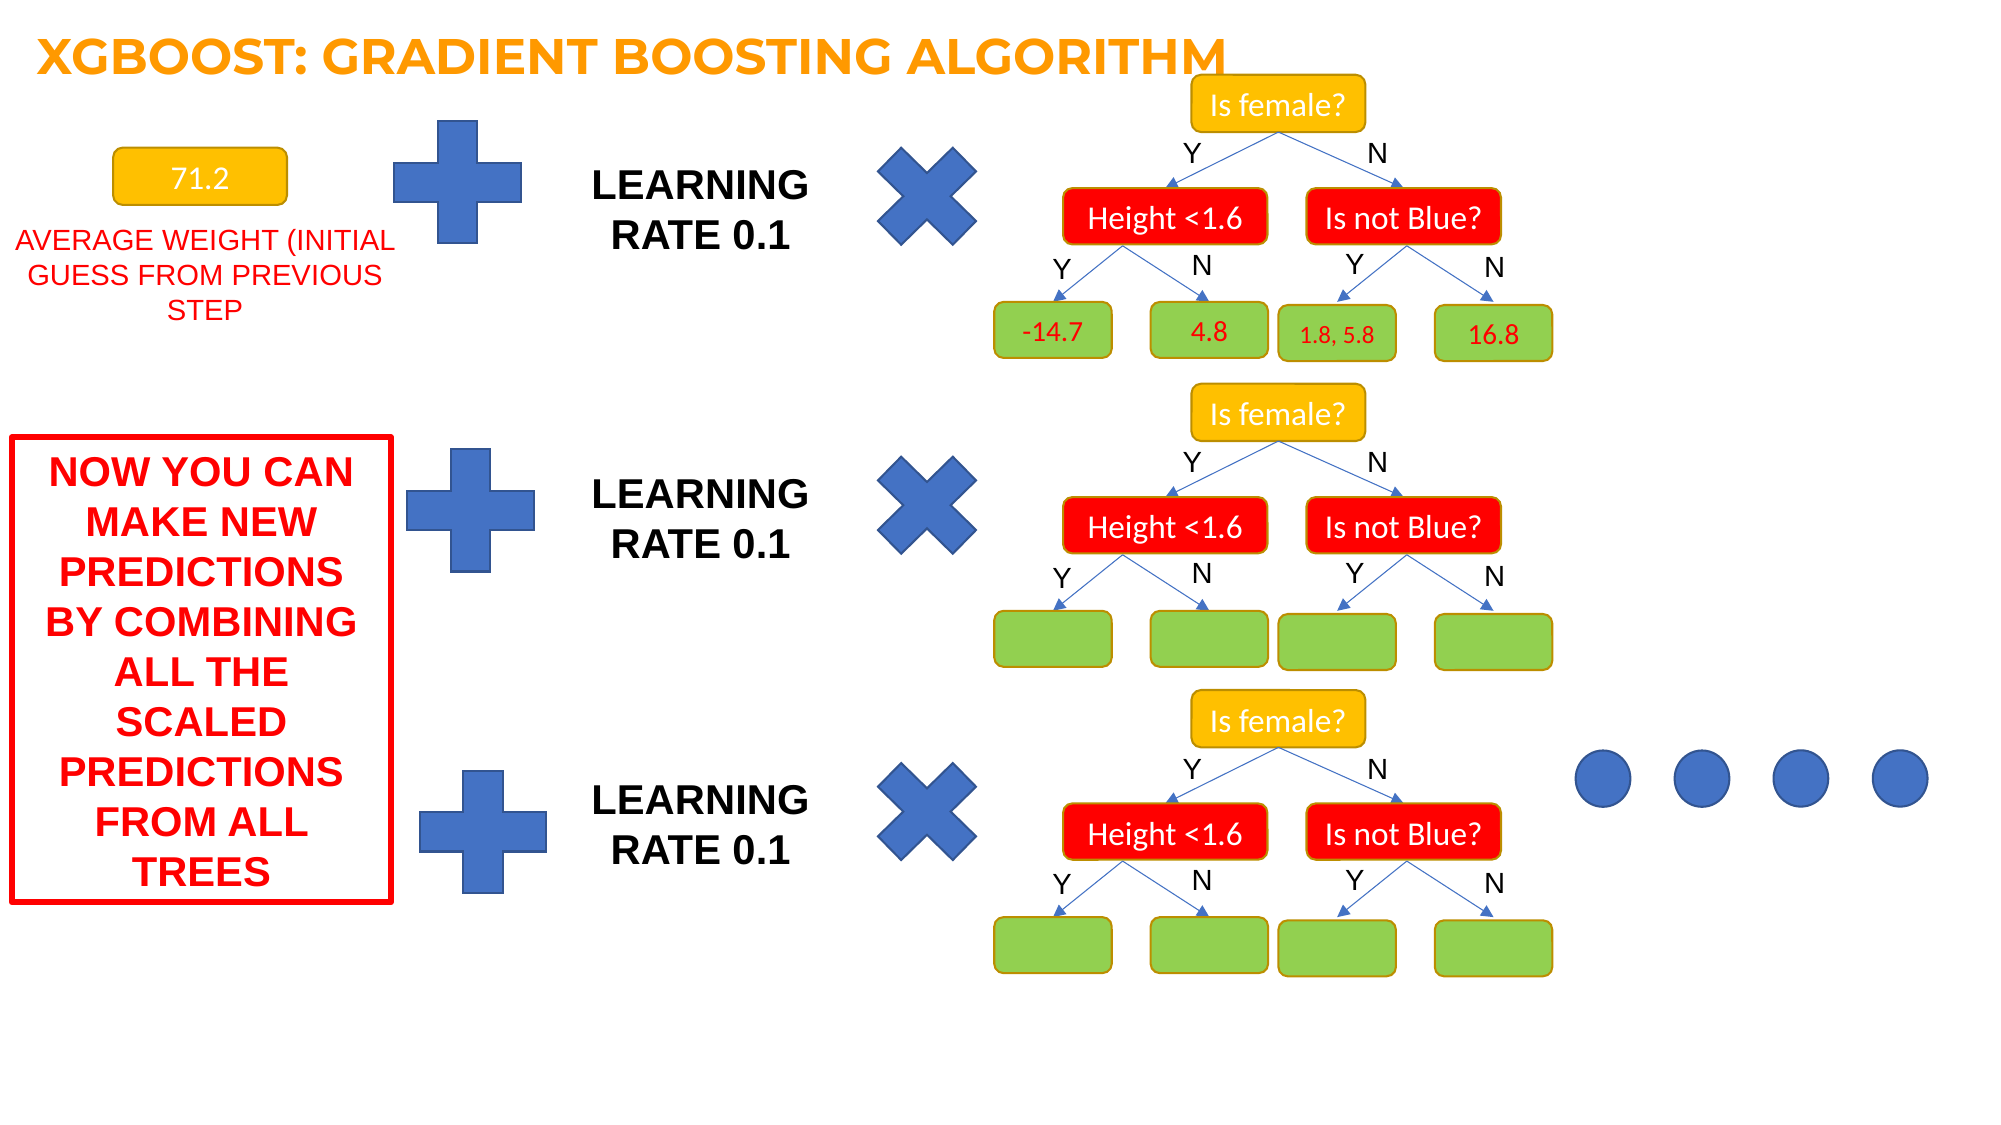

XGBOOST: GRADIENT BOOSTING ALGORITHM
Is female?

Y
N
71.2
LEARNING RATE 0.1
Height <1.6
Is not Blue?
AVERAGE WEIGHT (INITIAL GUESS FROM PREVIOUS STEP
Y
N
N
Y
-14.7
4.8
1.8, 5.8
16.8
Is female?

Y
N
NOW YOU CAN MAKE NEW PREDICTIONS BY COMBINING ALL THE SCALED PREDICTIONS FROM ALL TREES
LEARNING RATE 0.1
Height <1.6
Is not Blue?
Y
N
N
Y

Is female?

Y
N

LEARNING RATE 0.1
Height <1.6
Is not Blue?
Y
N
N
Y